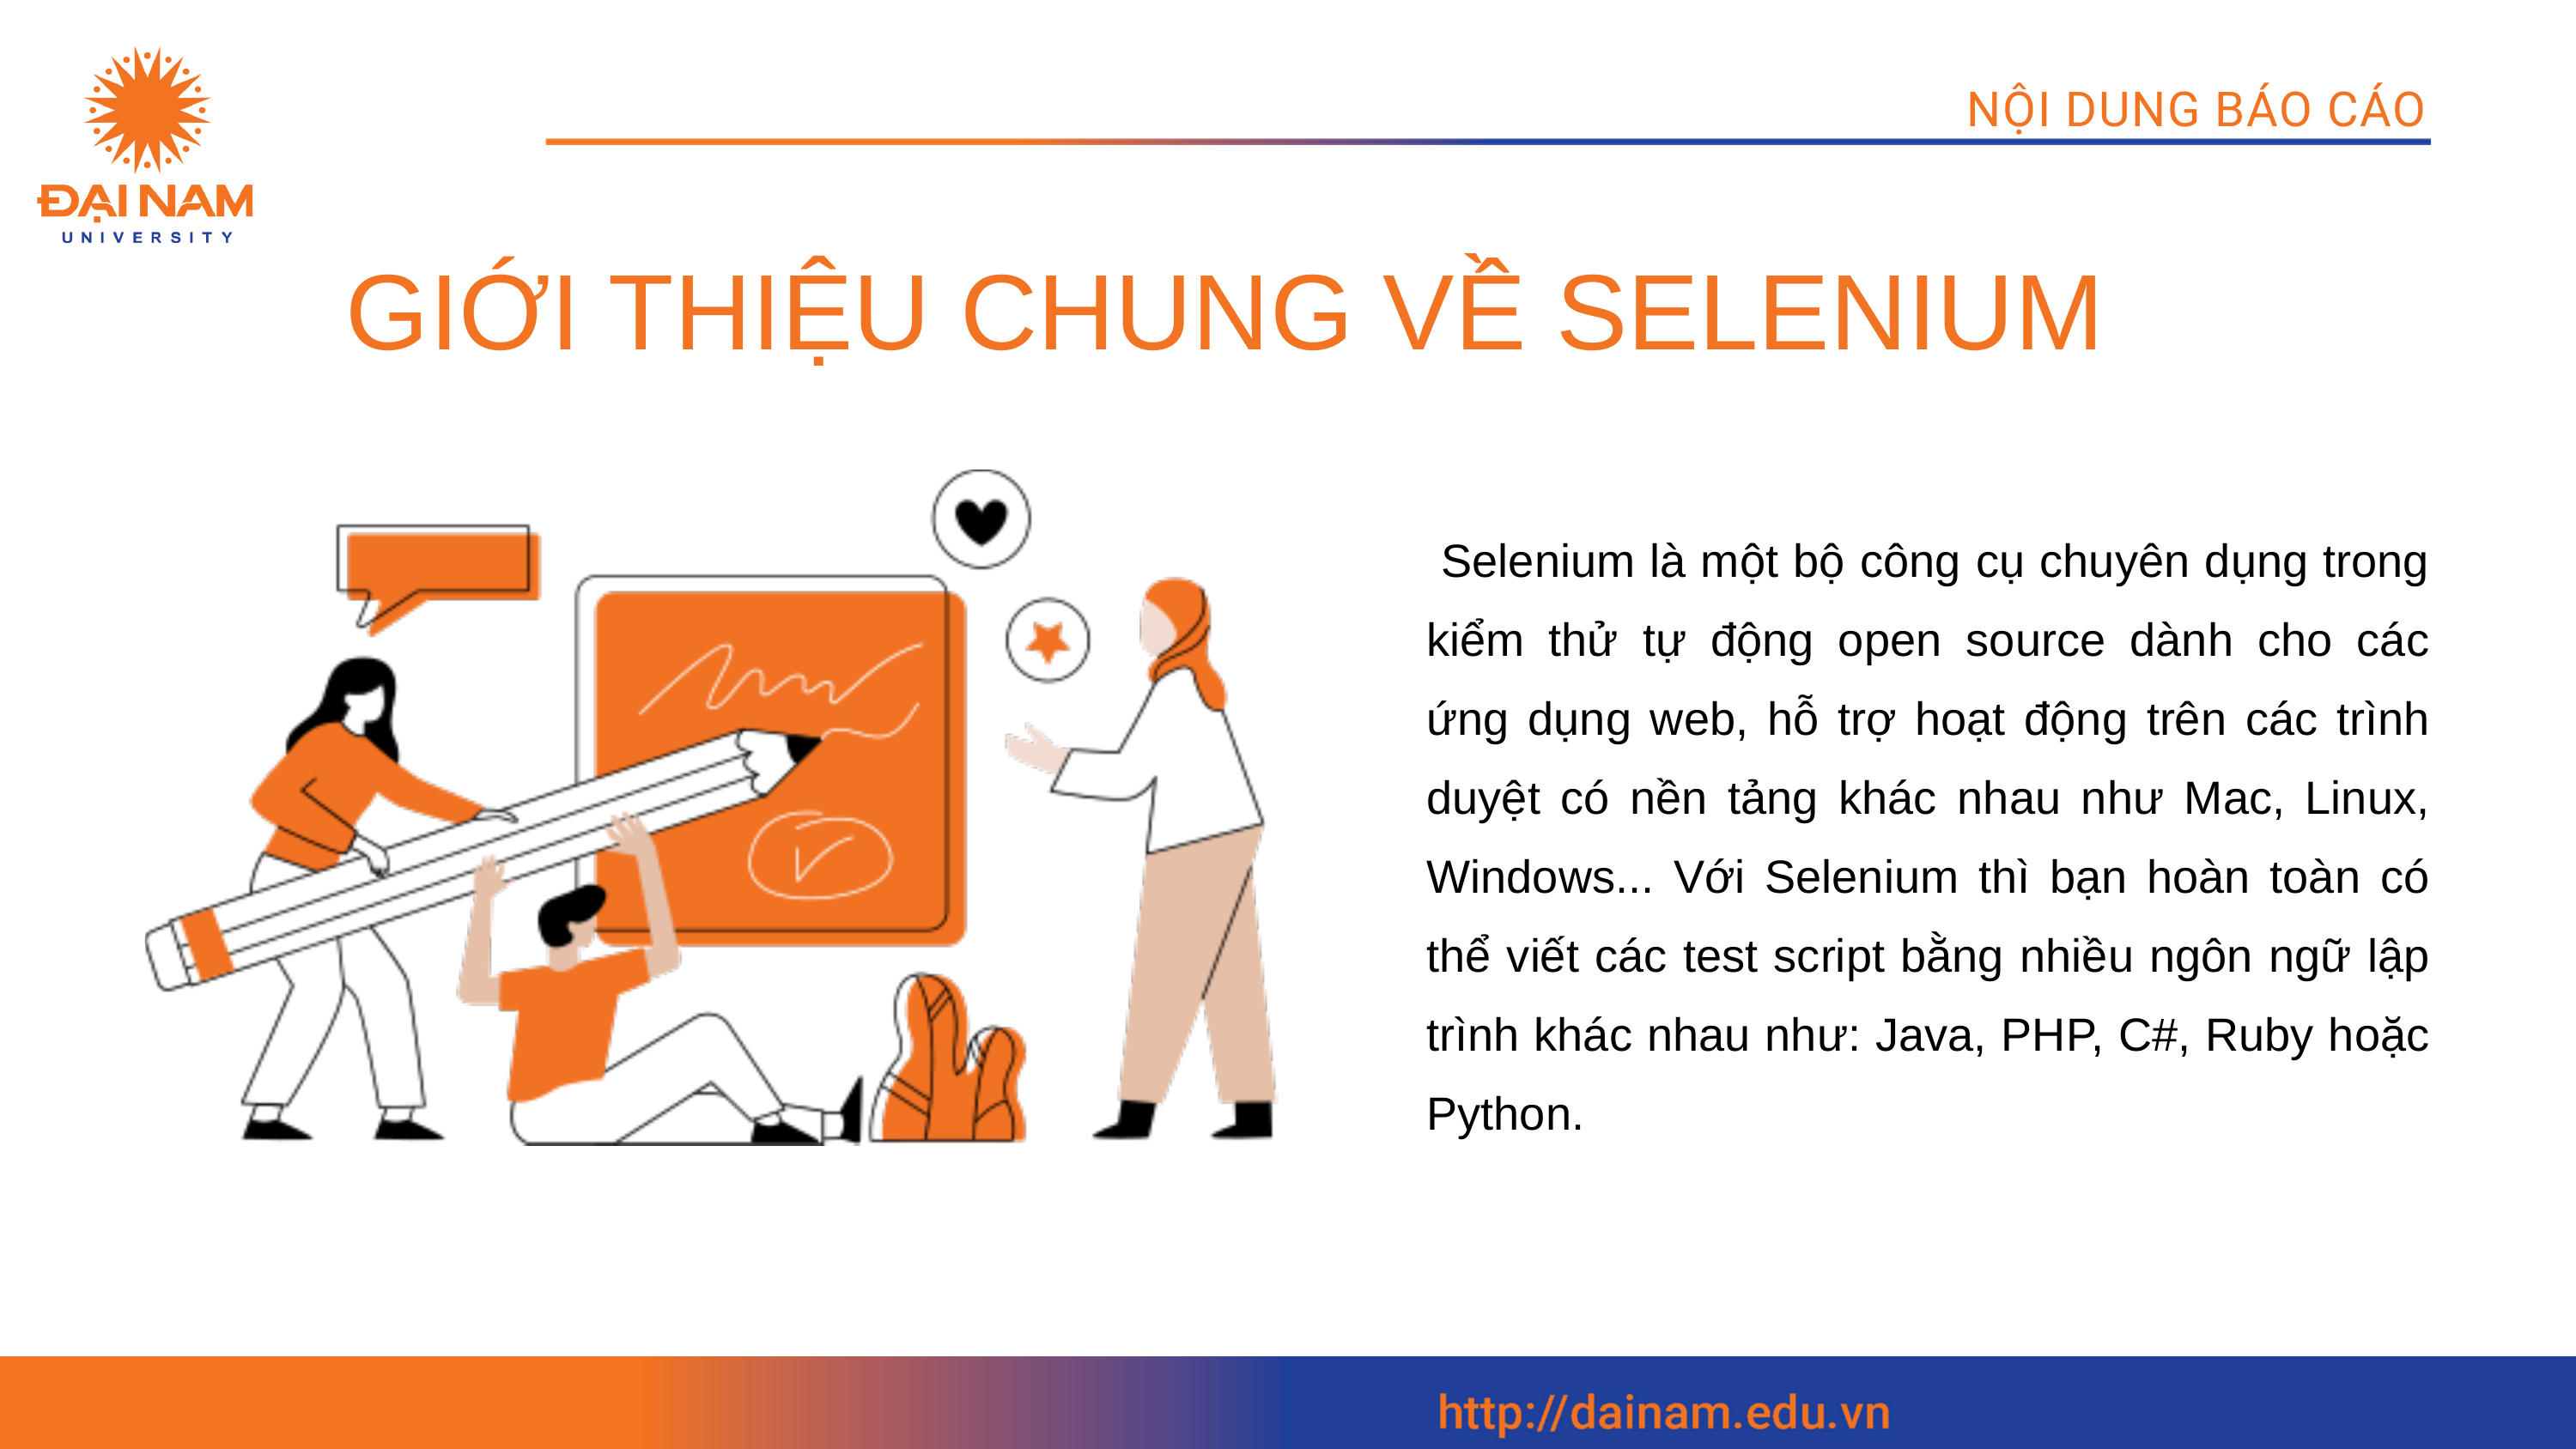

NỘI DUNG BÁO CÁO

 GIỚI THIỆU CHUNG VỀ SELENIUM

 Selenium là một bộ công cụ chuyên dụng trong kiểm thử tự động open source dành cho các ứng dụng web, hỗ trợ hoạt động trên các trình duyệt có nền tảng khác nhau như Mac, Linux, Windows... Với Selenium thì bạn hoàn toàn có thể viết các test script bằng nhiều ngôn ngữ lập trình khác nhau như: Java, PHP, C#, Ruby hoặc Python.